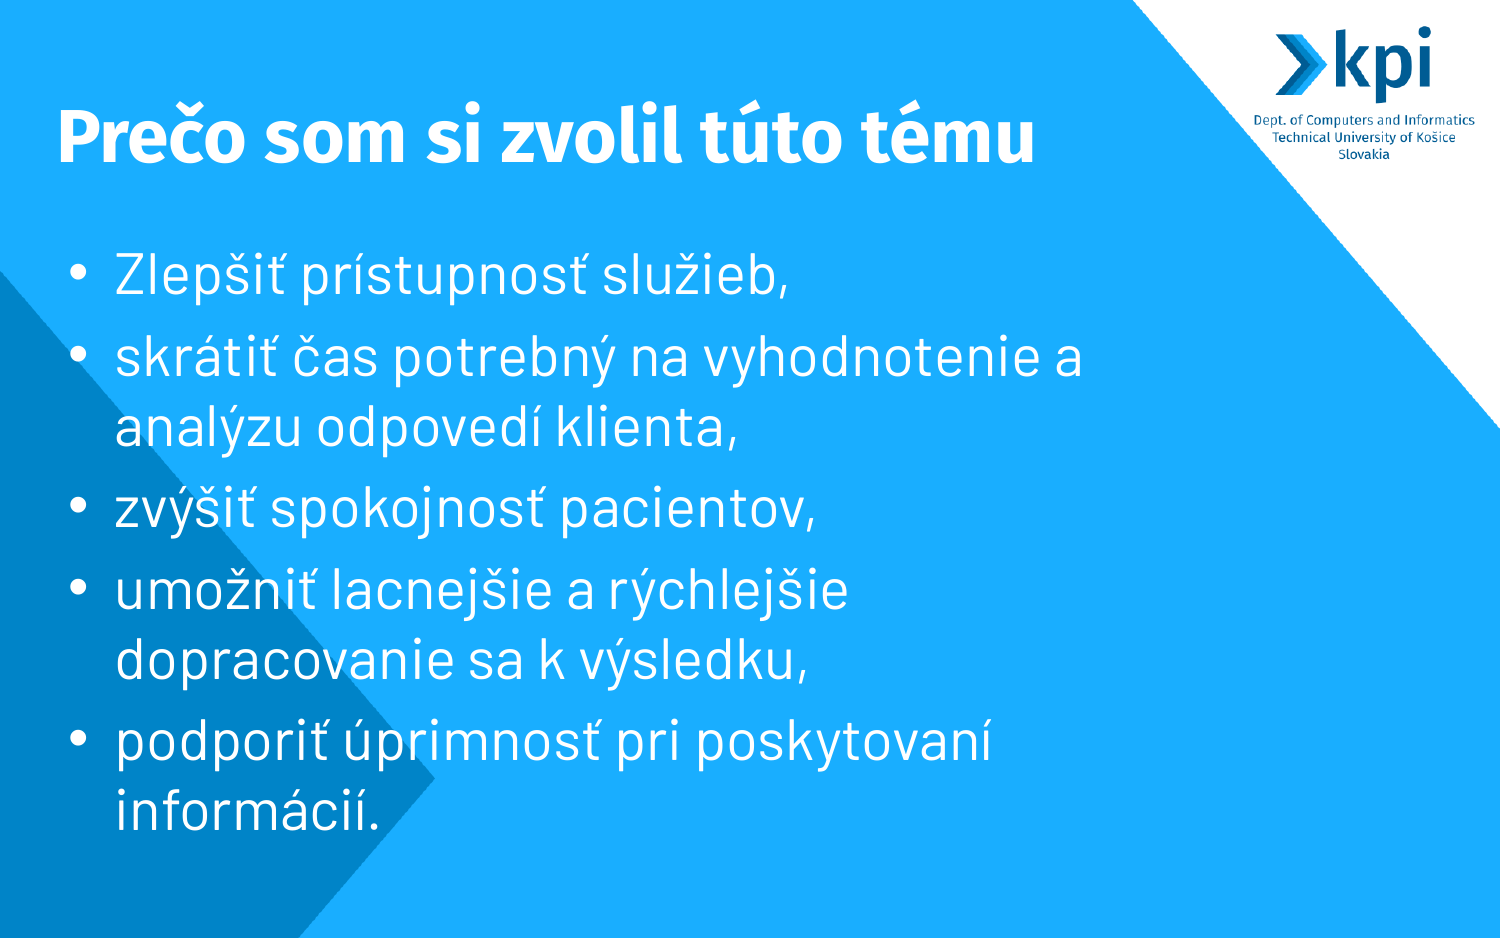

# Prečo som si zvolil túto tému
Zlepšiť prístupnosť služieb,
skrátiť čas potrebný na vyhodnotenie a analýzu odpovedí klienta,
zvýšiť spokojnosť pacientov,
umožniť lacnejšie a rýchlejšie dopracovanie sa k výsledku,
podporiť úprimnosť pri poskytovaní informácií.